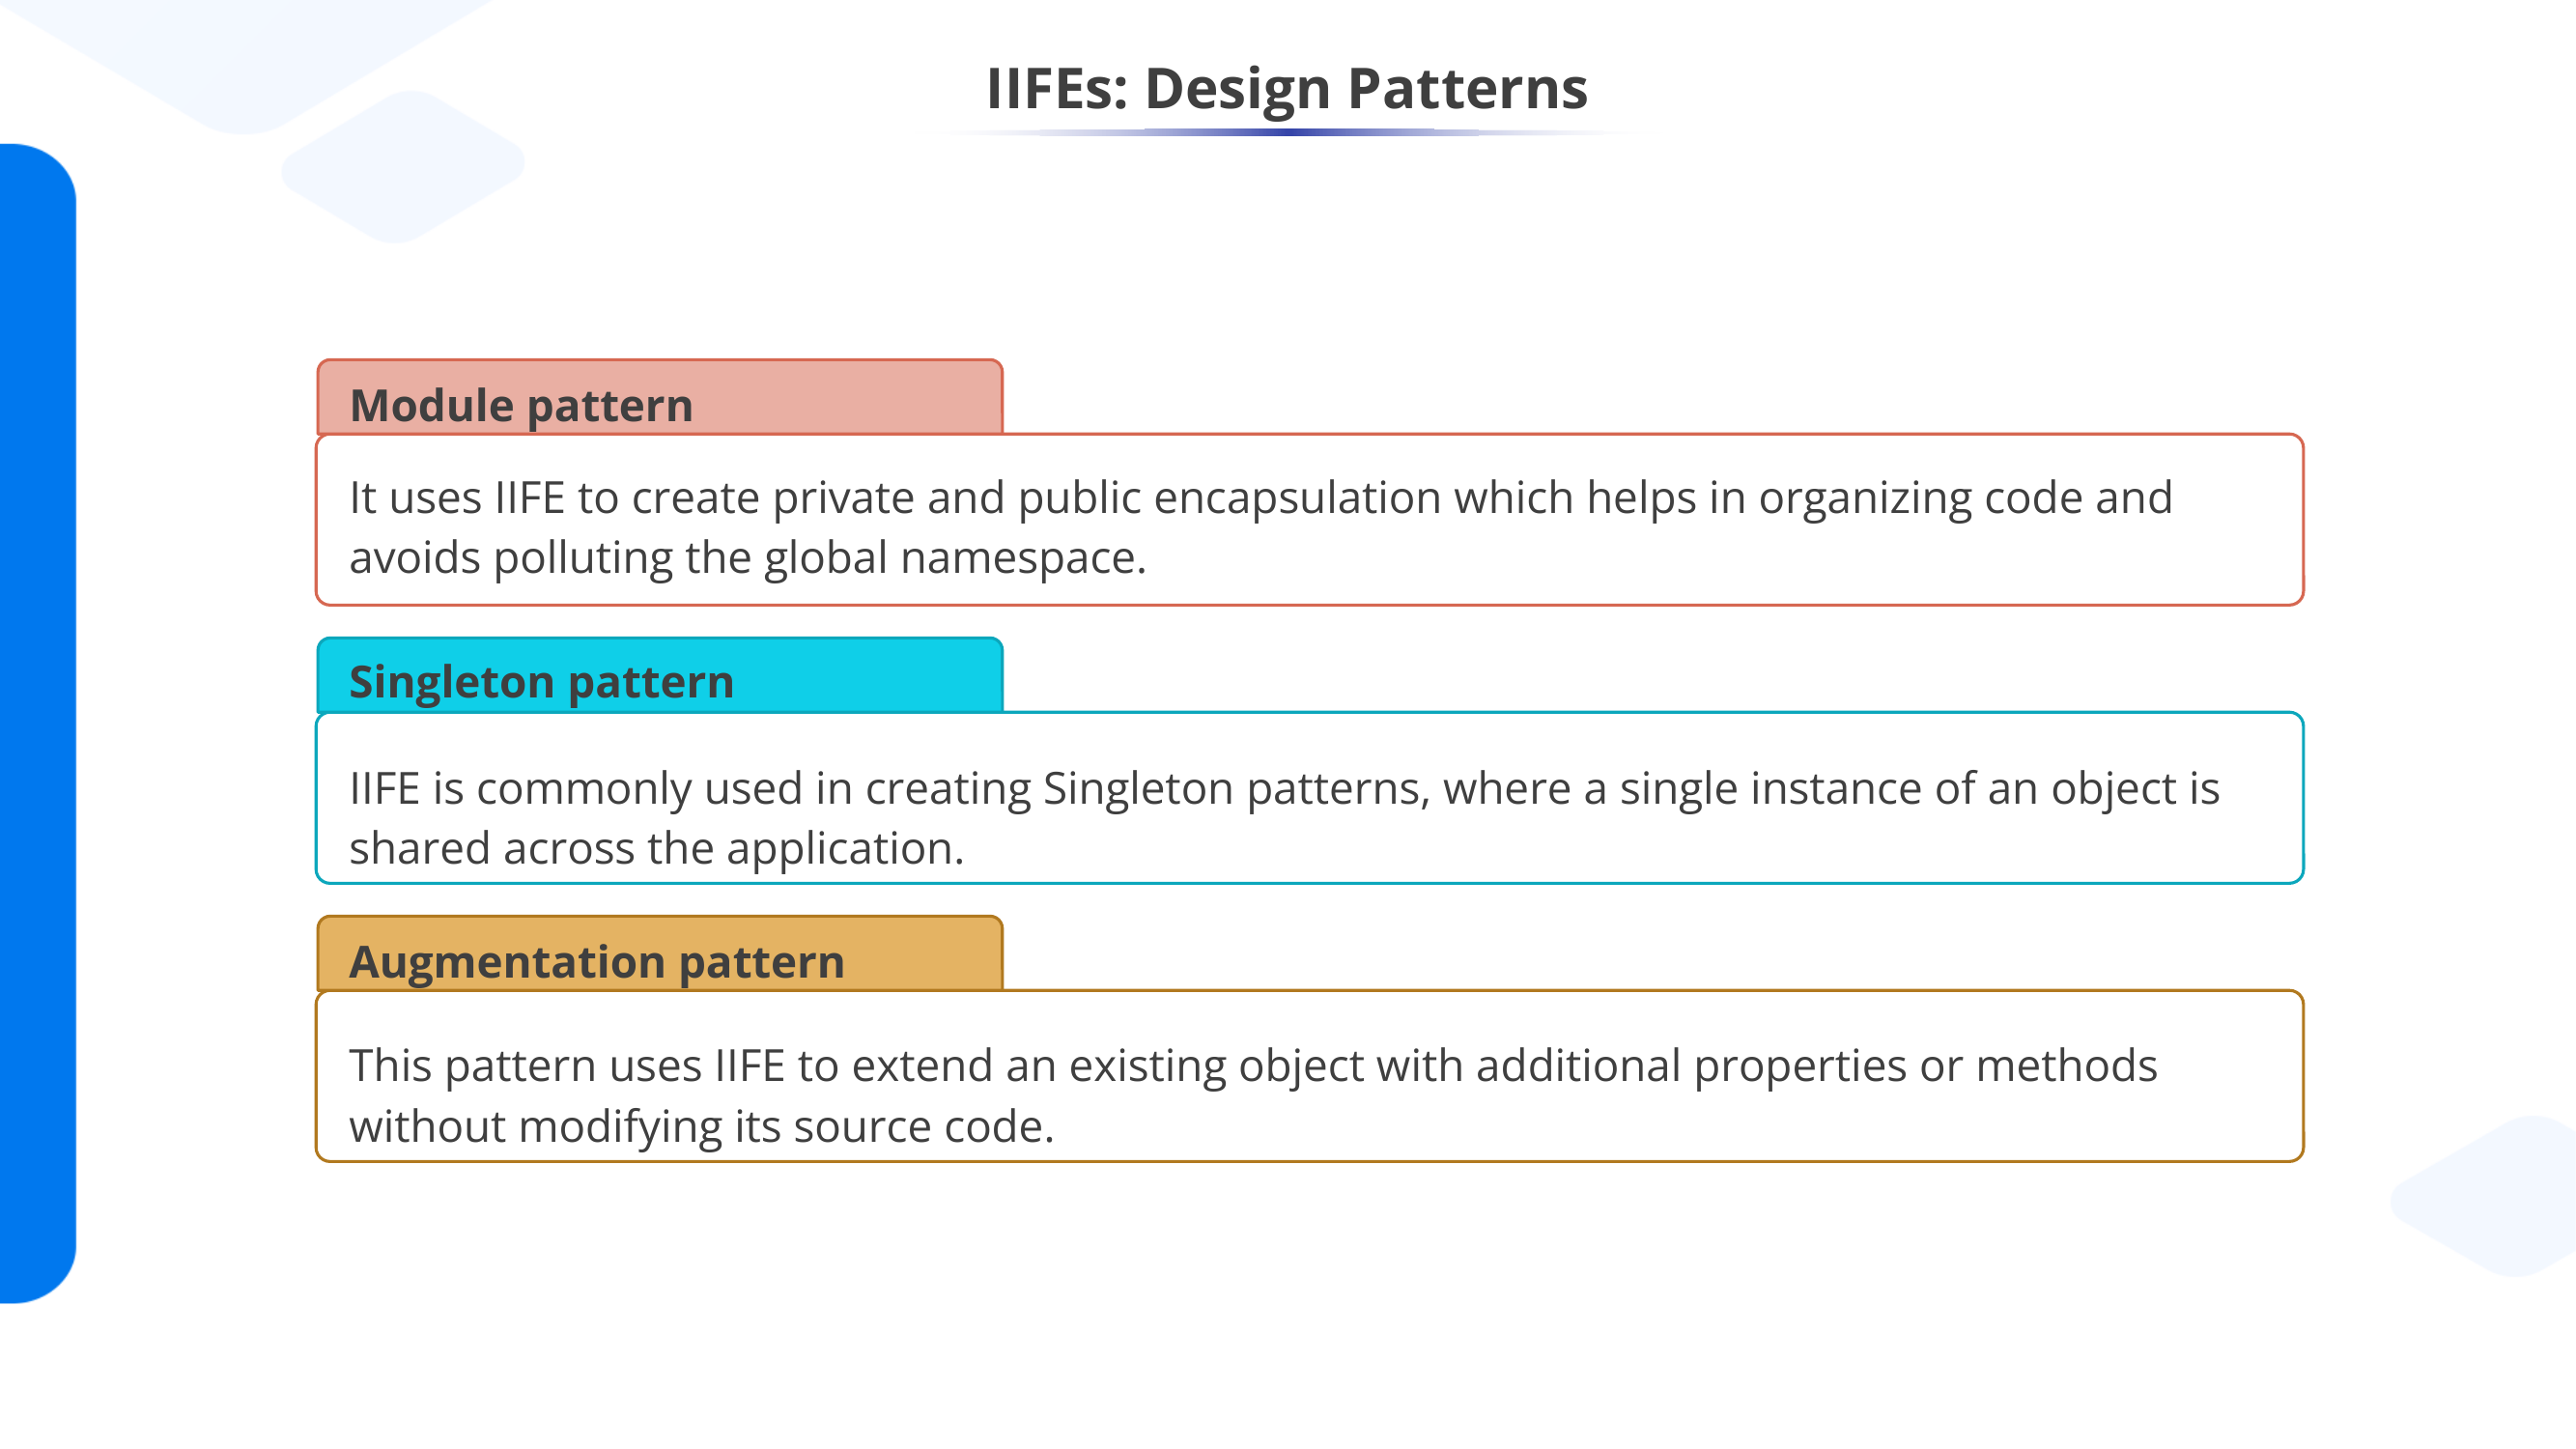

# IIFEs: Design Patterns

Module pattern

It uses IIFE to create private and public encapsulation which helps in organizing code and avoids polluting the global namespace.

Singleton pattern

IIFE is commonly used in creating Singleton patterns, where a single instance of an object is shared across the application.

Augmentation pattern

This pattern uses IIFE to extend an existing object with additional properties or methods without modifying its source code.